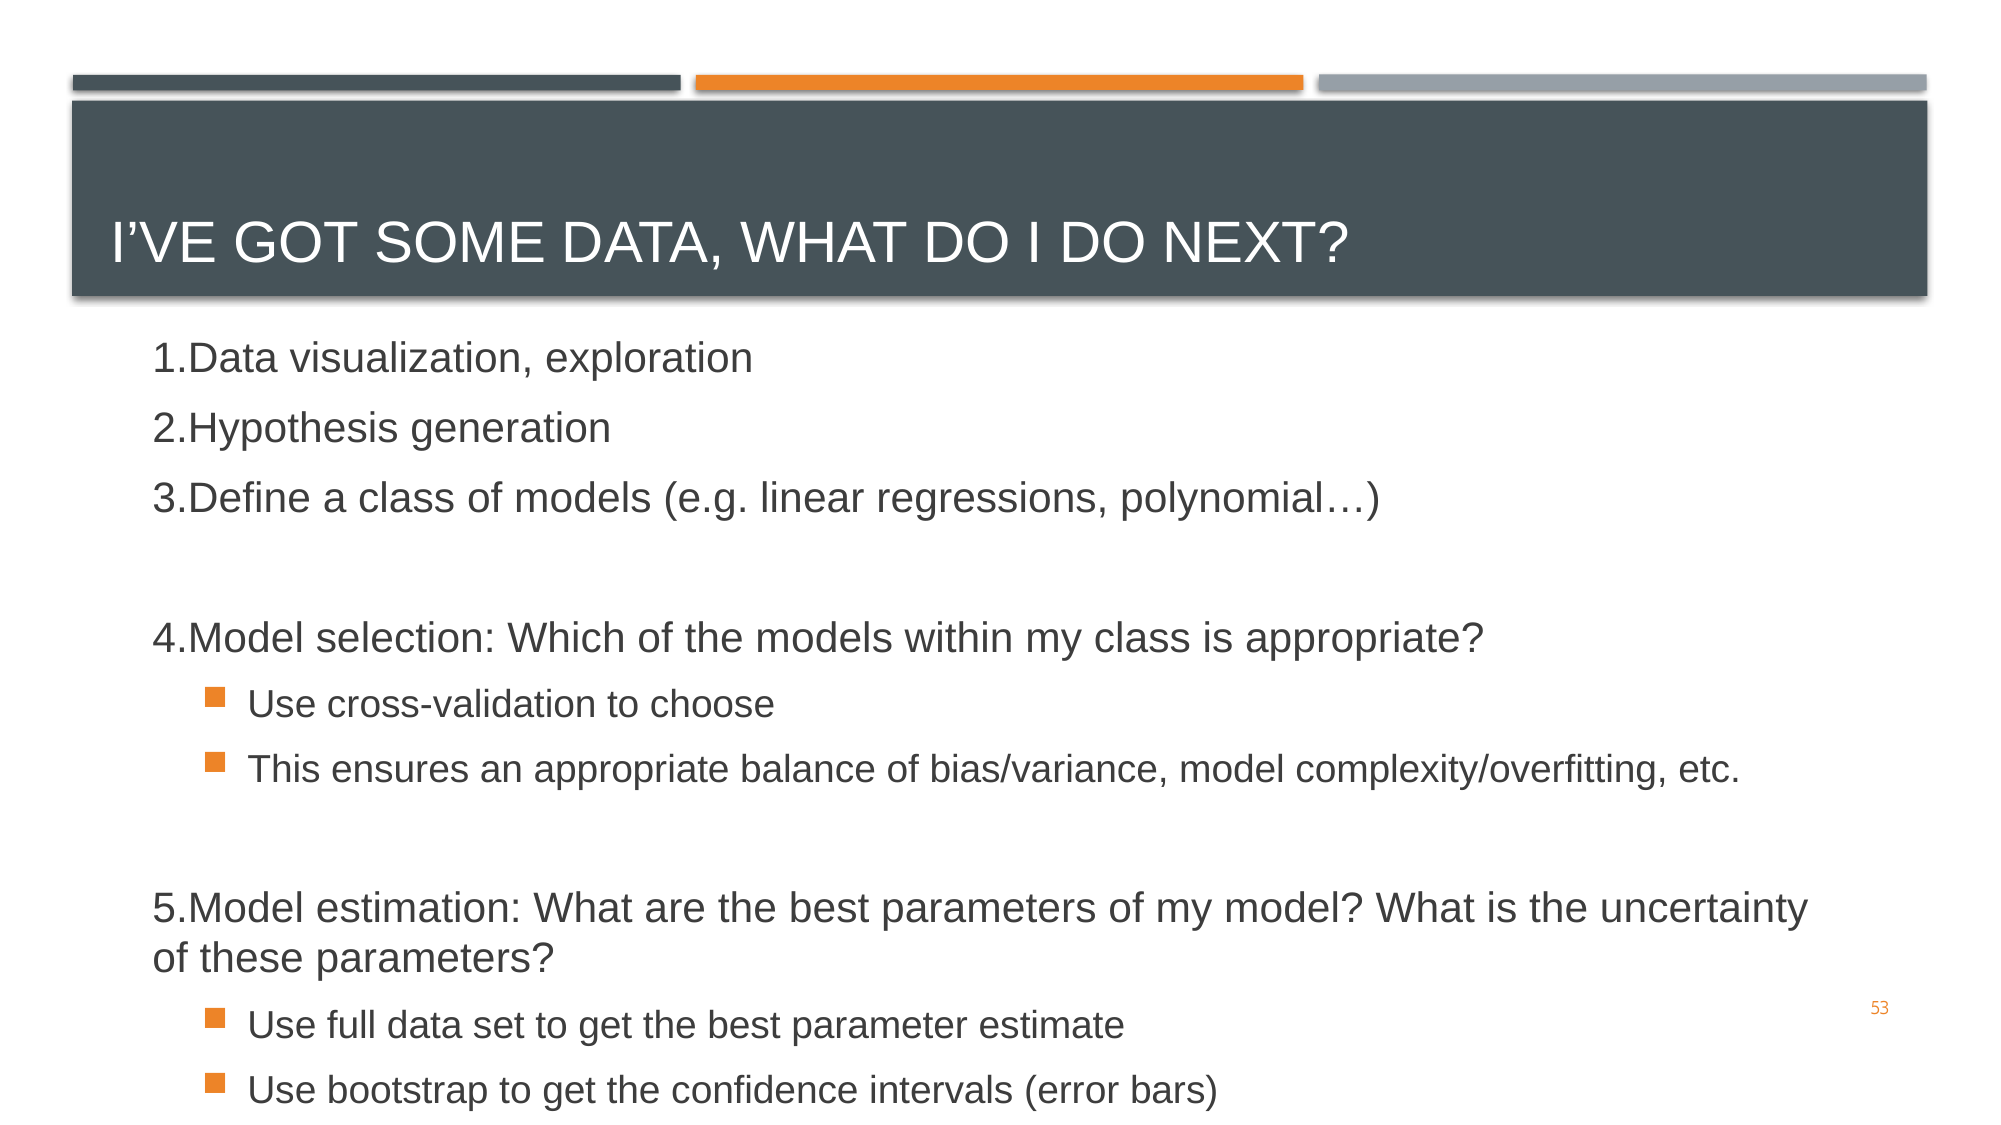

# I’ve got some data, what do I do next?
1.Data visualization, exploration
2.Hypothesis generation
3.Define a class of models (e.g. linear regressions, polynomial…)

4.Model selection: Which of the models within my class is appropriate?
Use cross-validation to choose
This ensures an appropriate balance of bias/variance, model complexity/overfitting, etc.

5.Model estimation: What are the best parameters of my model? What is the uncertainty of these parameters?
Use full data set to get the best parameter estimate
Use bootstrap to get the confidence intervals (error bars)

53